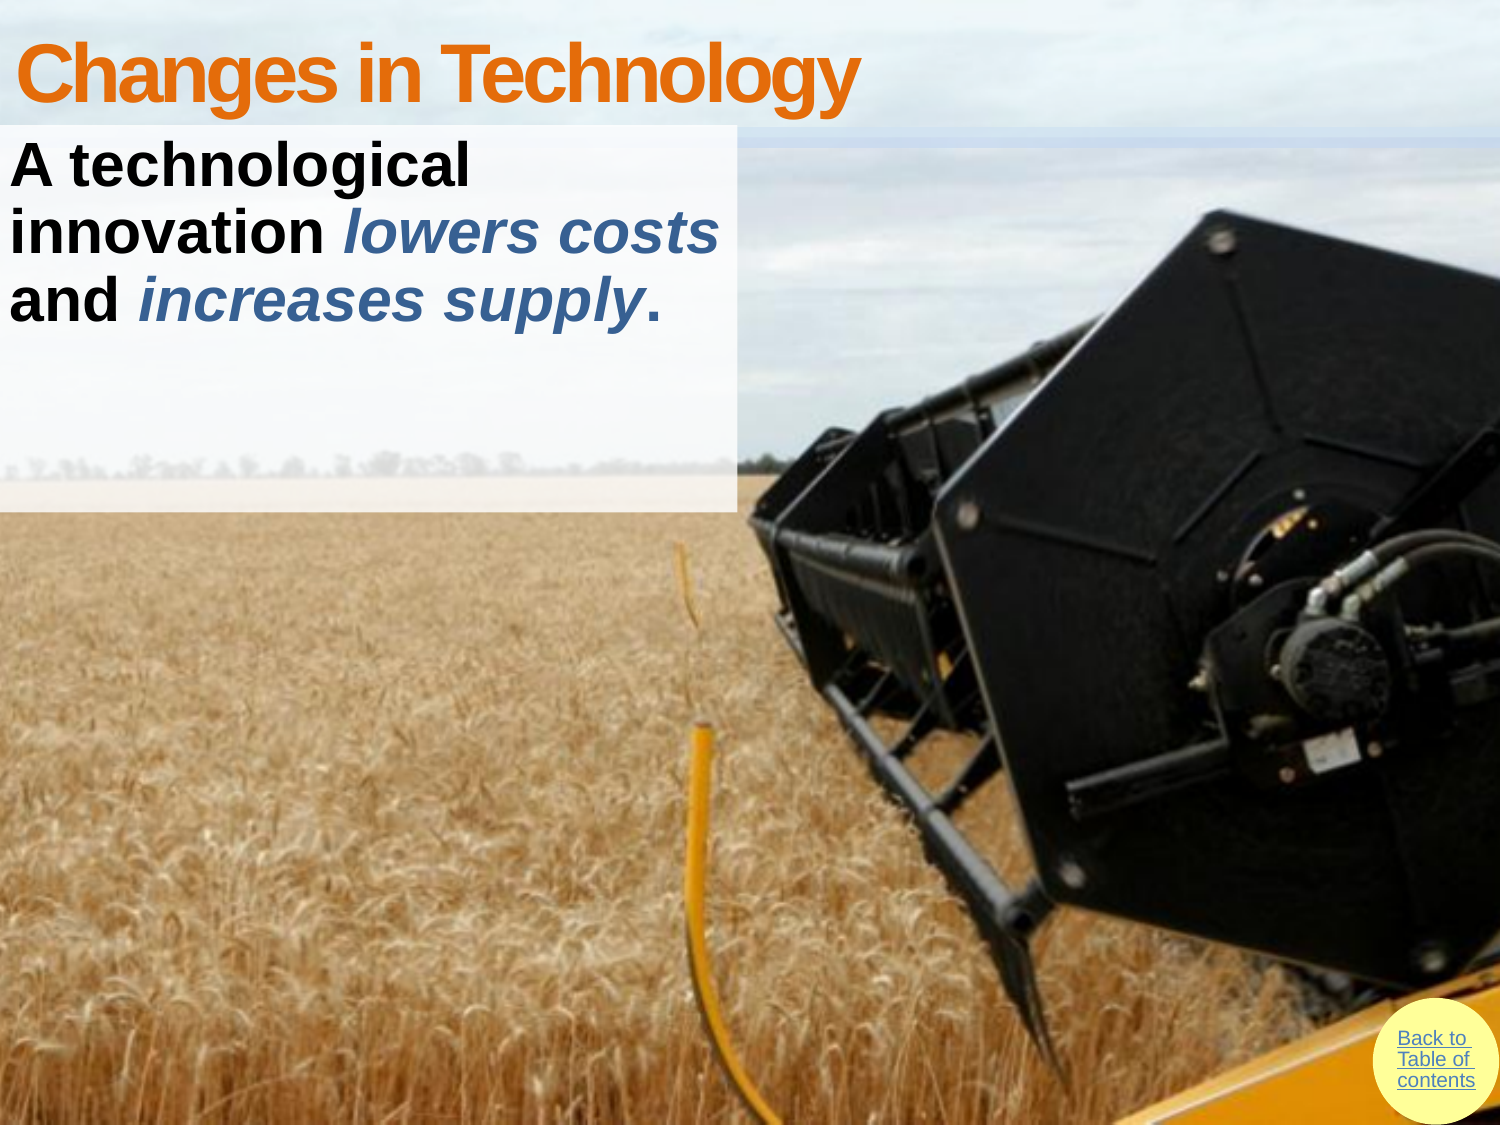

# Changes in Technology
A technological innovation lowers costs and increases supply.

Back to Table of contents